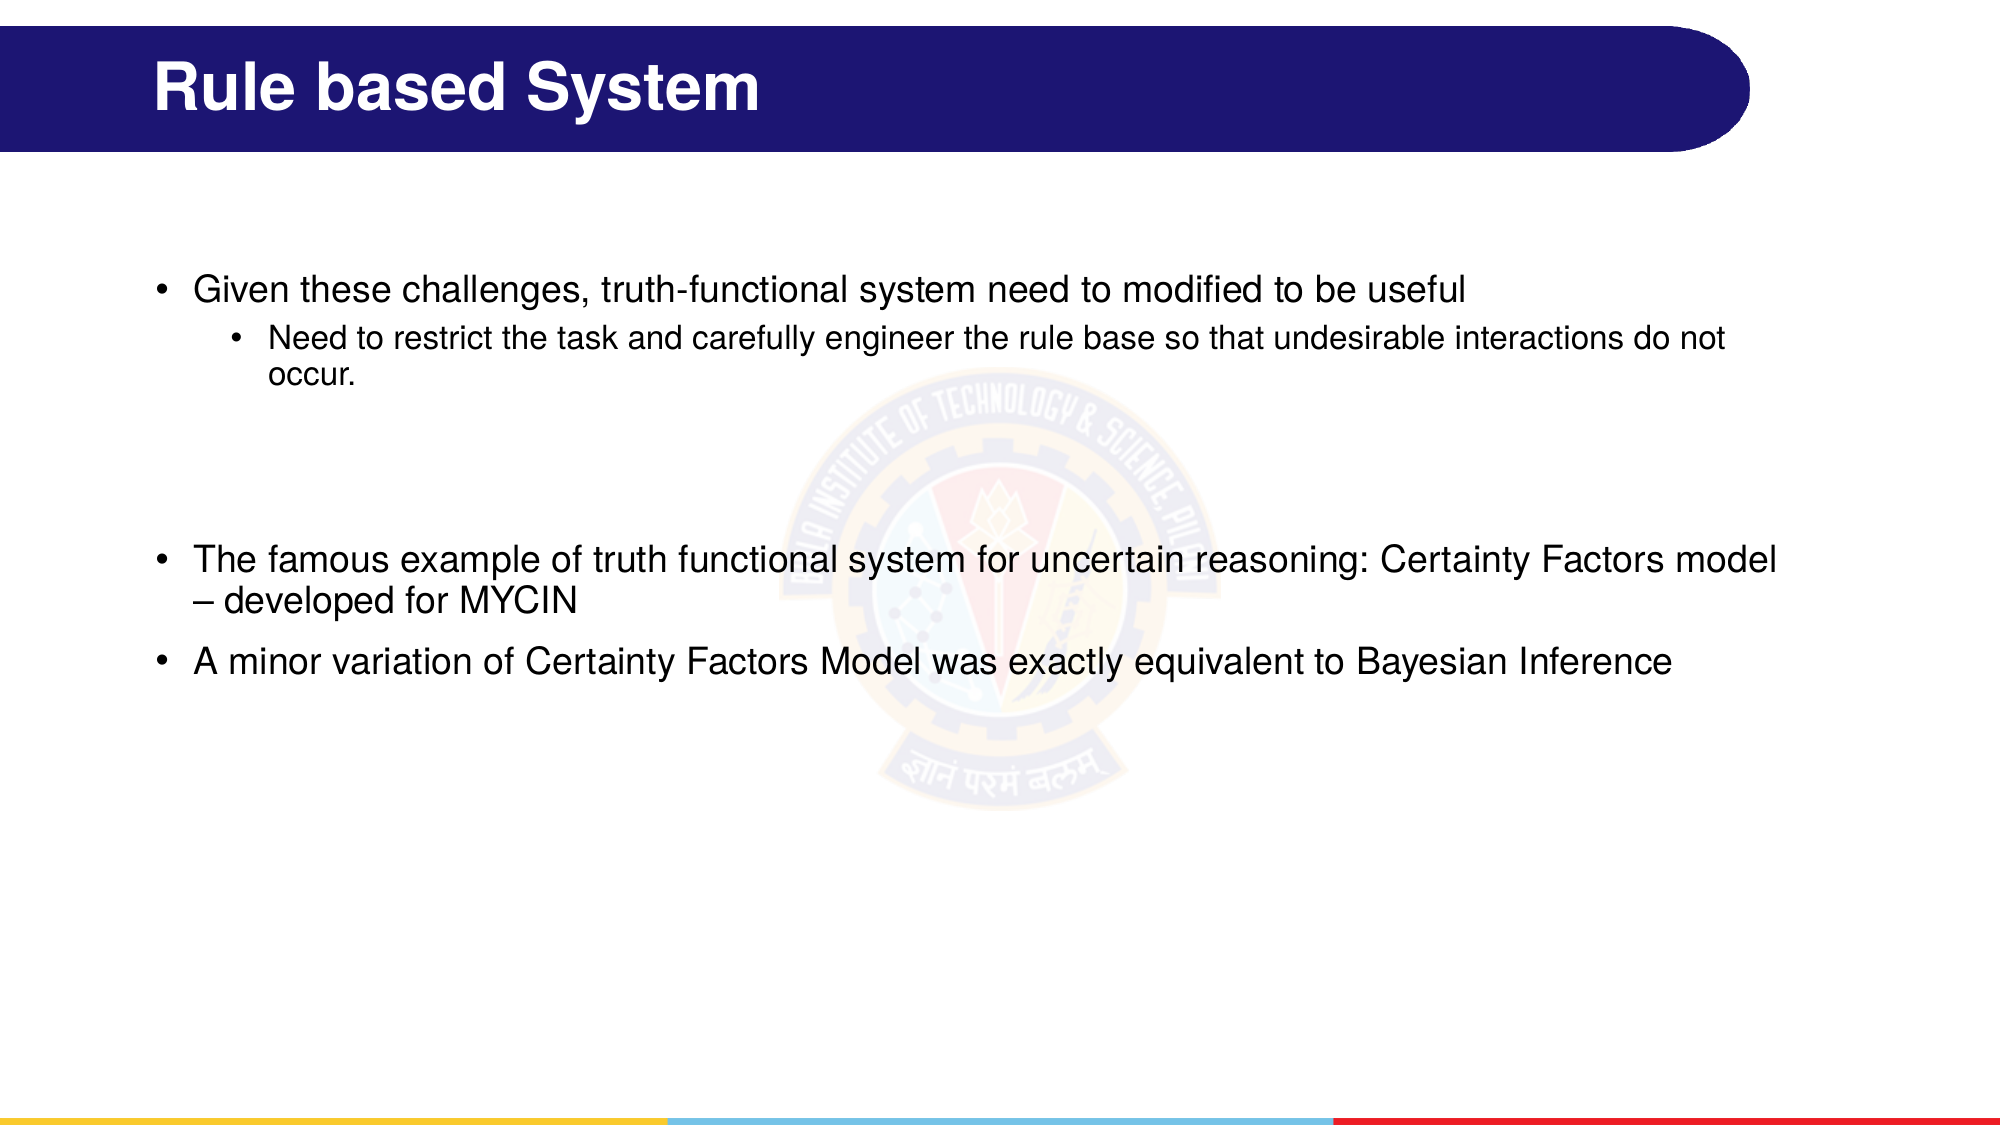

# Rule based System

Given these challenges, truth-functional system need to modified to be useful
Need to restrict the task and carefully engineer the rule base so that undesirable interactions do not occur.

The famous example of truth functional system for uncertain reasoning: Certainty Factors model – developed for MYCIN
A minor variation of Certainty Factors Model was exactly equivalent to Bayesian Inference